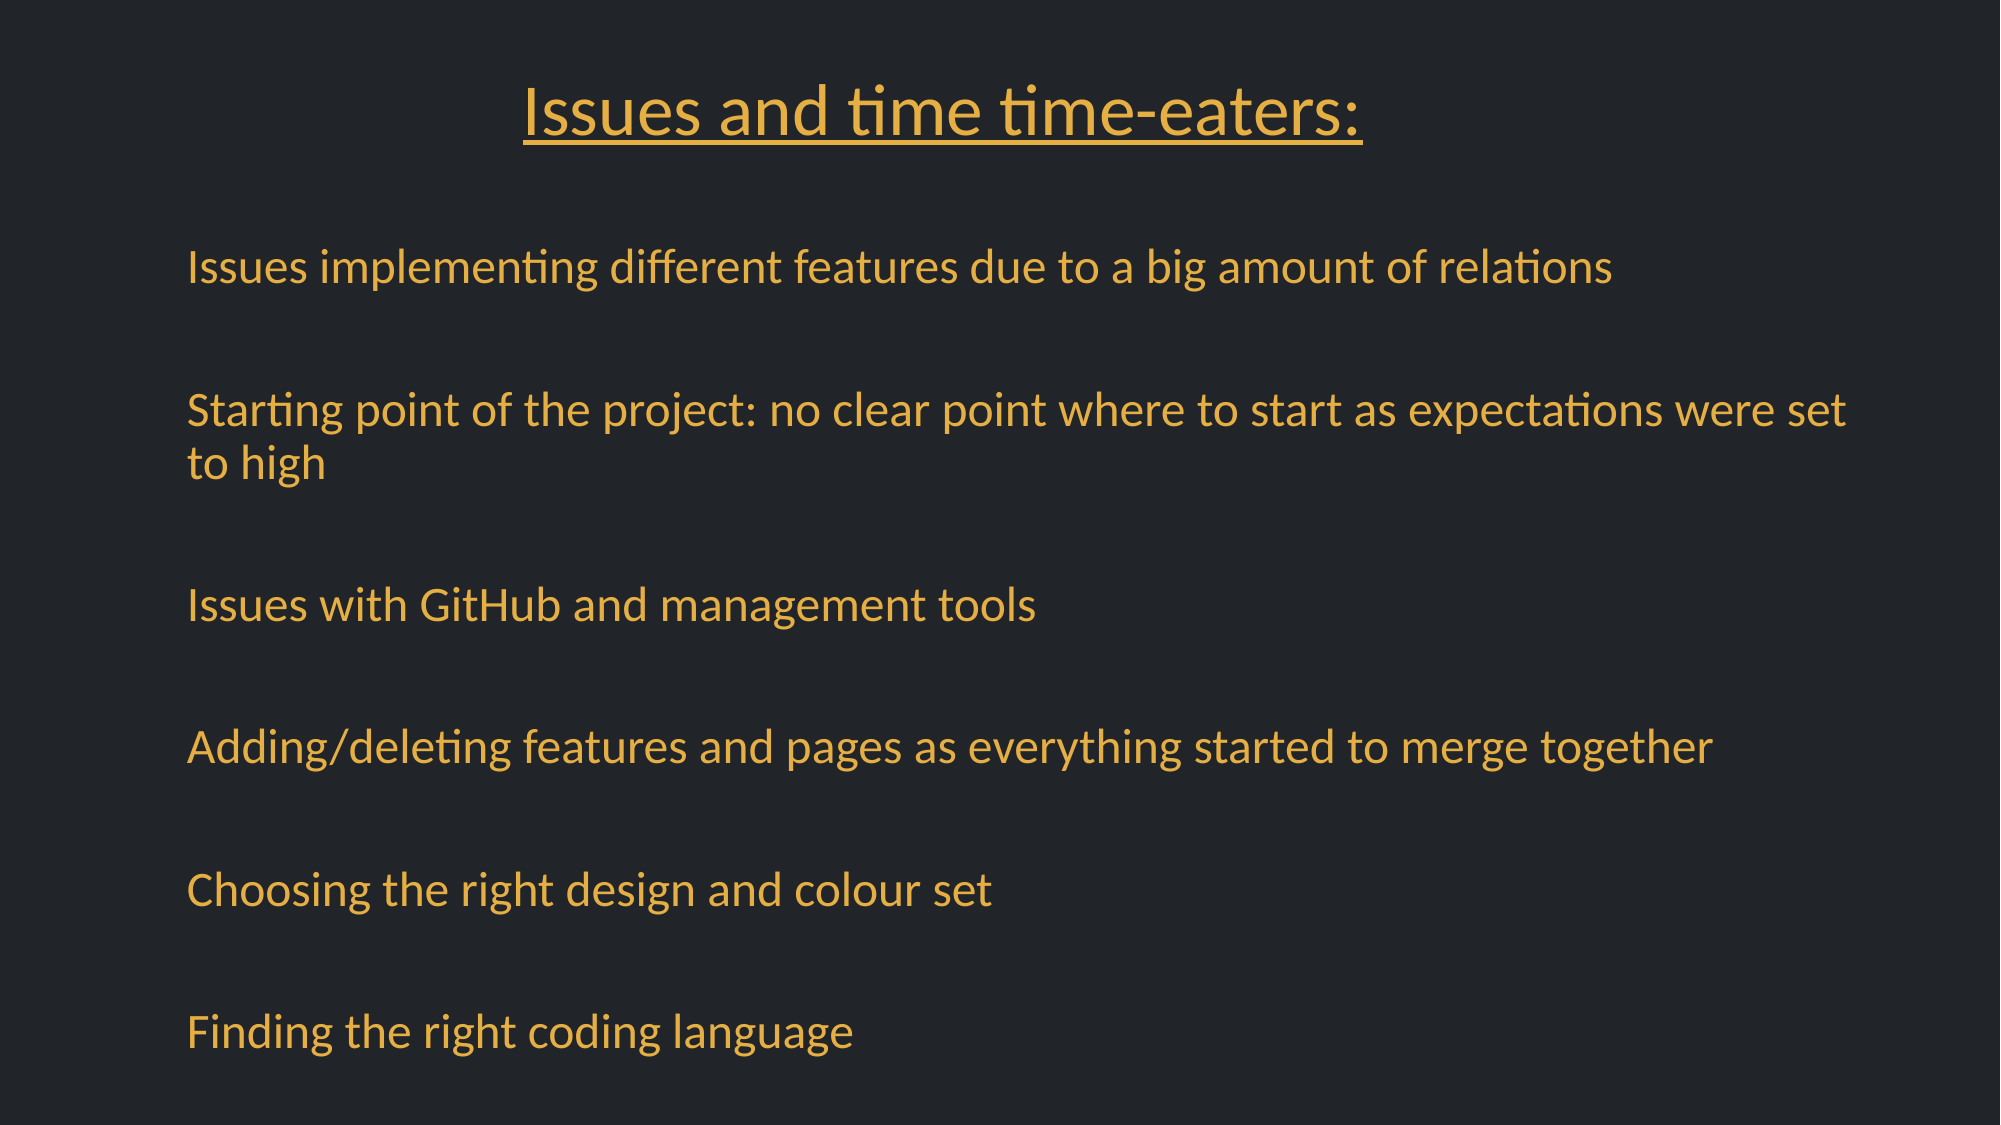

# Issues and time time-eaters:
Issues implementing different features due to a big amount of relations

Starting point of the project: no clear point where to start as expectations were set to high

Issues with GitHub and management tools

Adding/deleting features and pages as everything started to merge together

Choosing the right design and colour set

Finding the right coding language